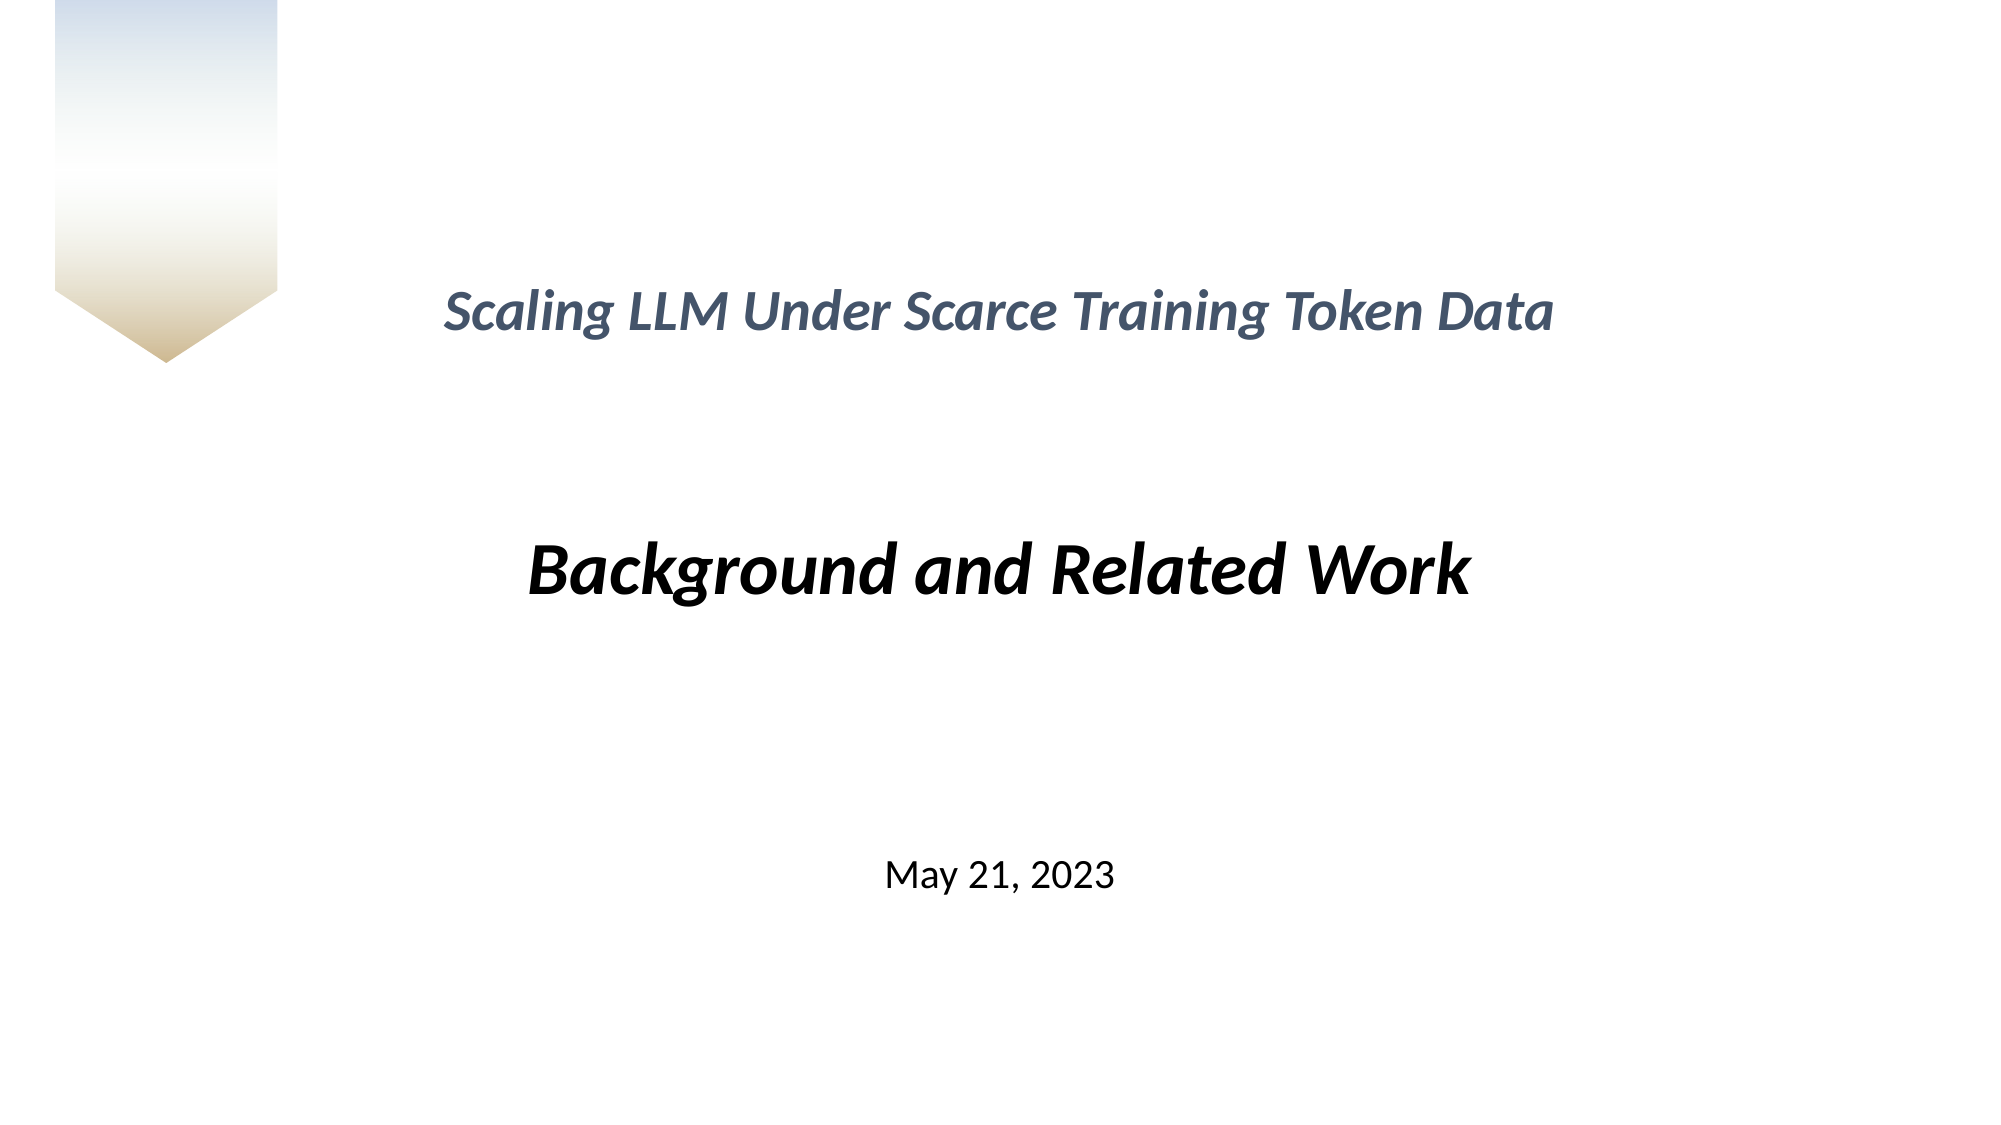

Scaling LLM Under Scarce Training Token Data
Background and Related Work
# May 21, 2023